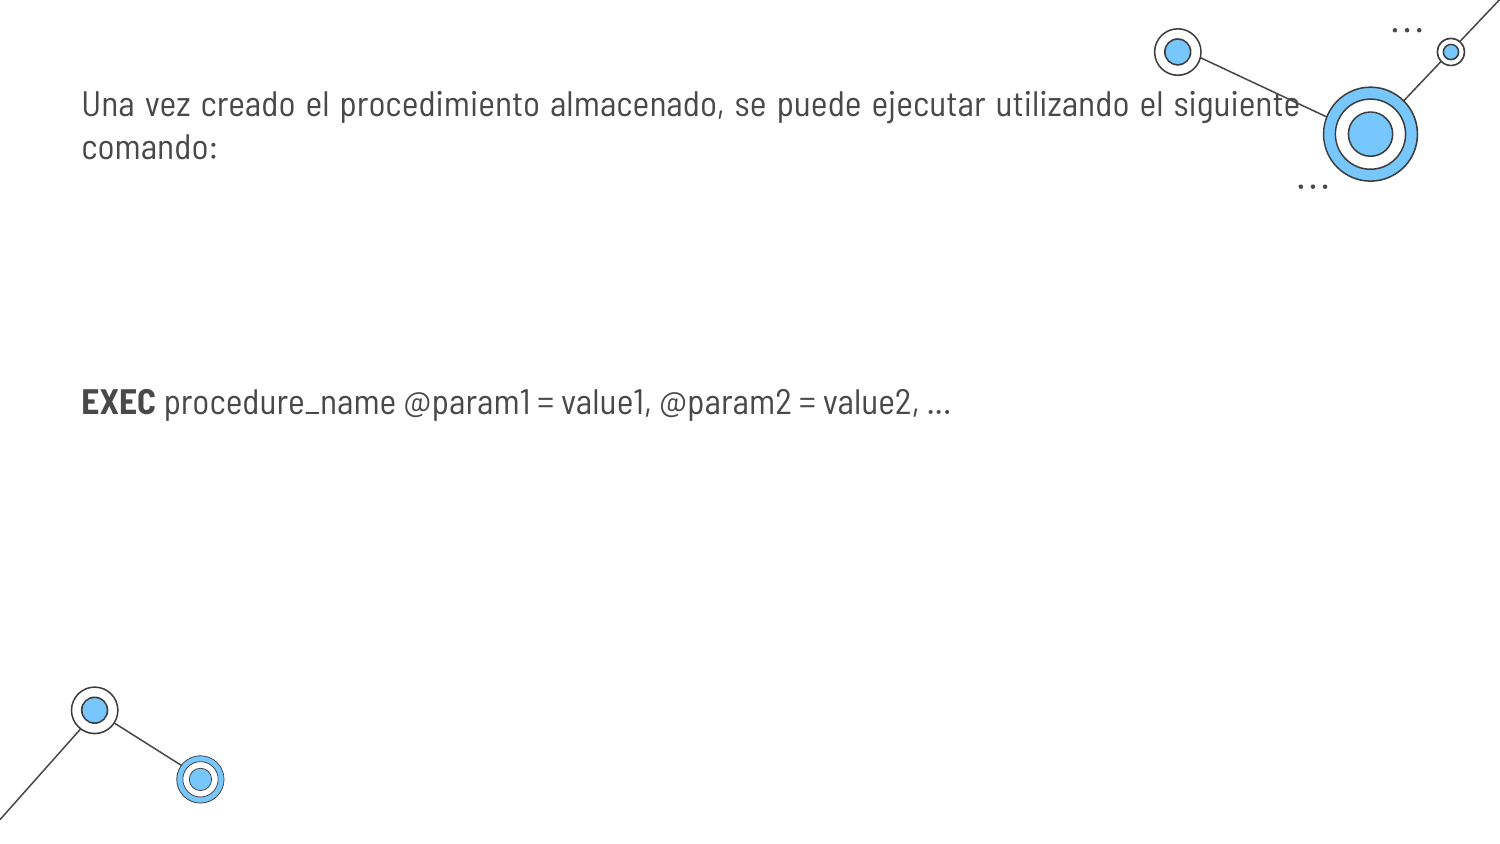

Una vez creado el procedimiento almacenado, se puede ejecutar utilizando el siguiente comando:

EXEC procedure_name @param1 = value1, @param2 = value2, ...